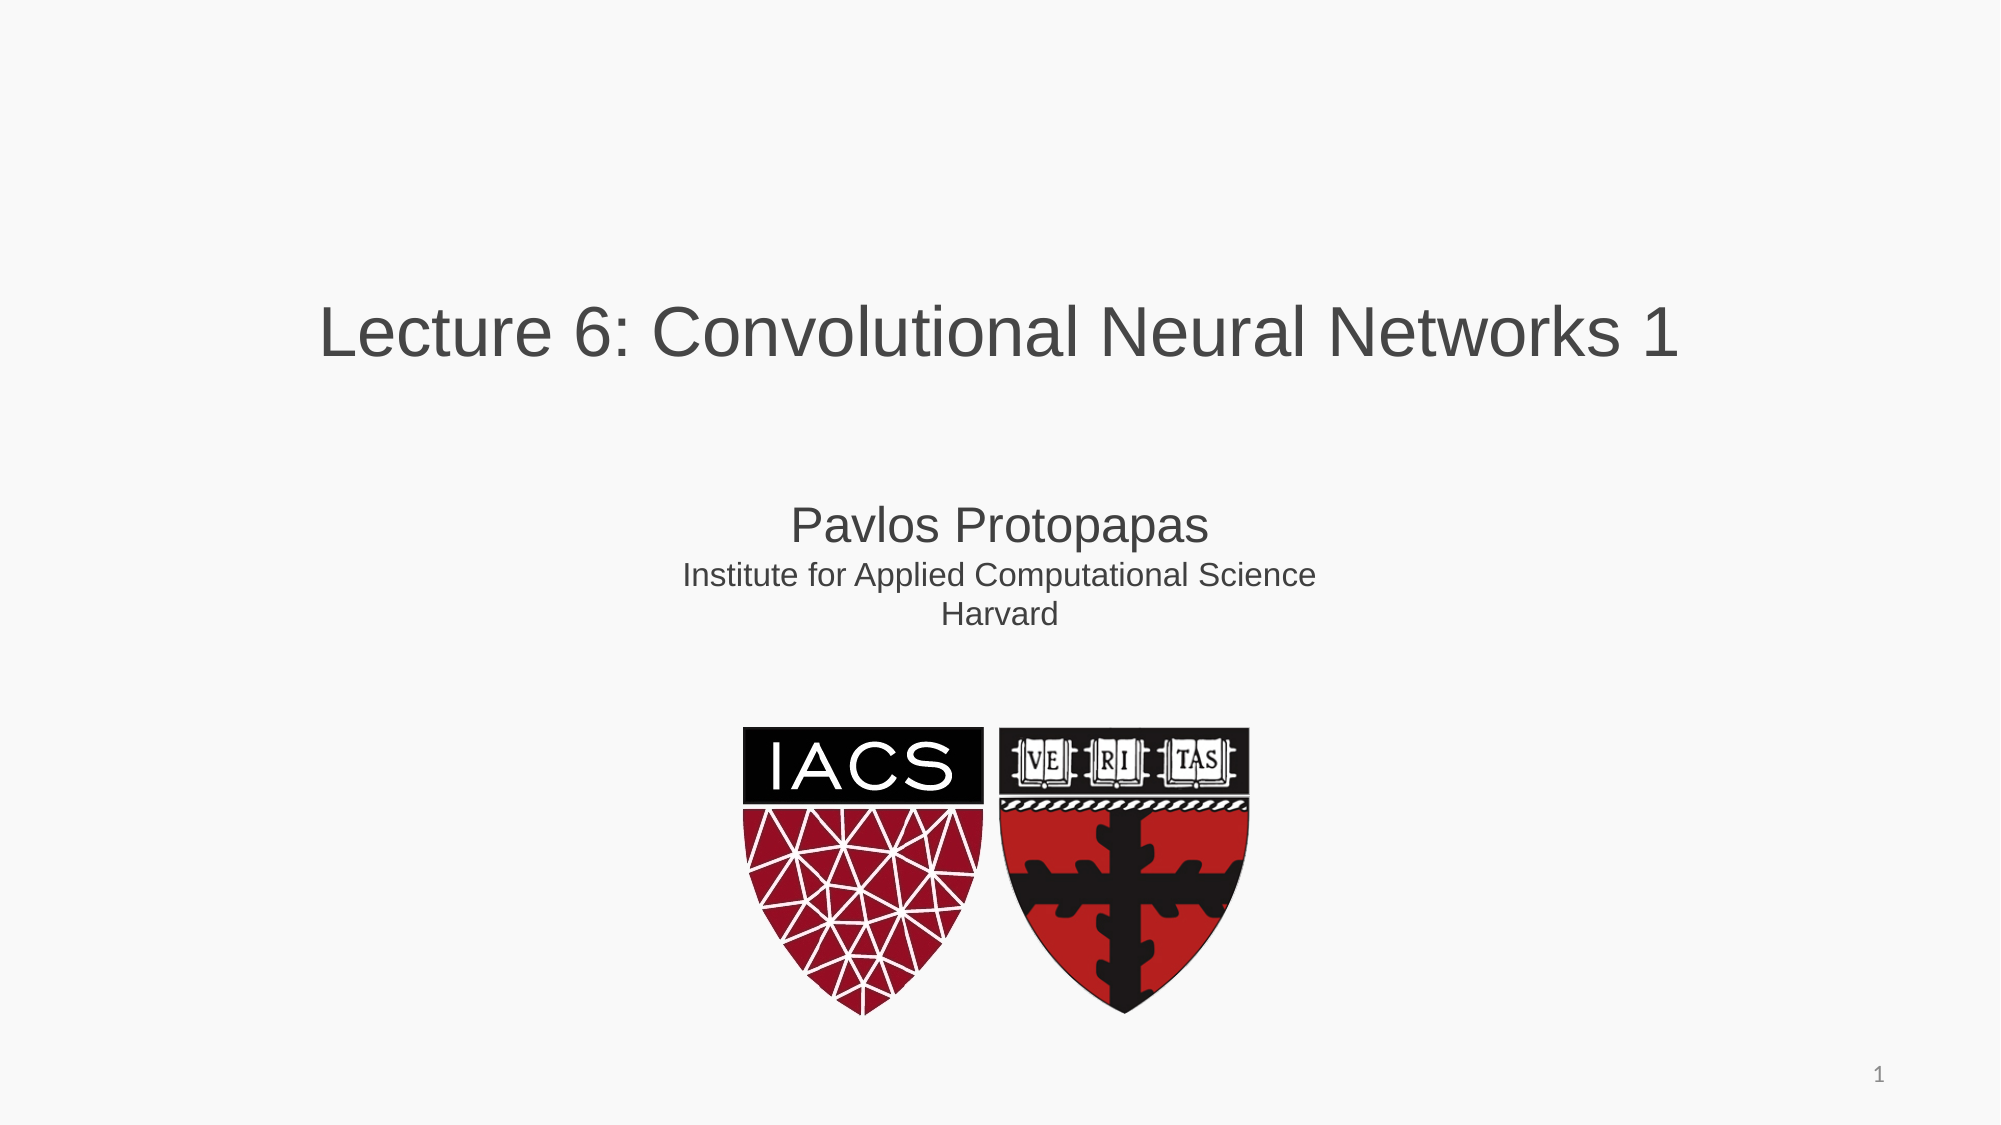

# Lecture 6: Convolutional Neural Networks 1
1